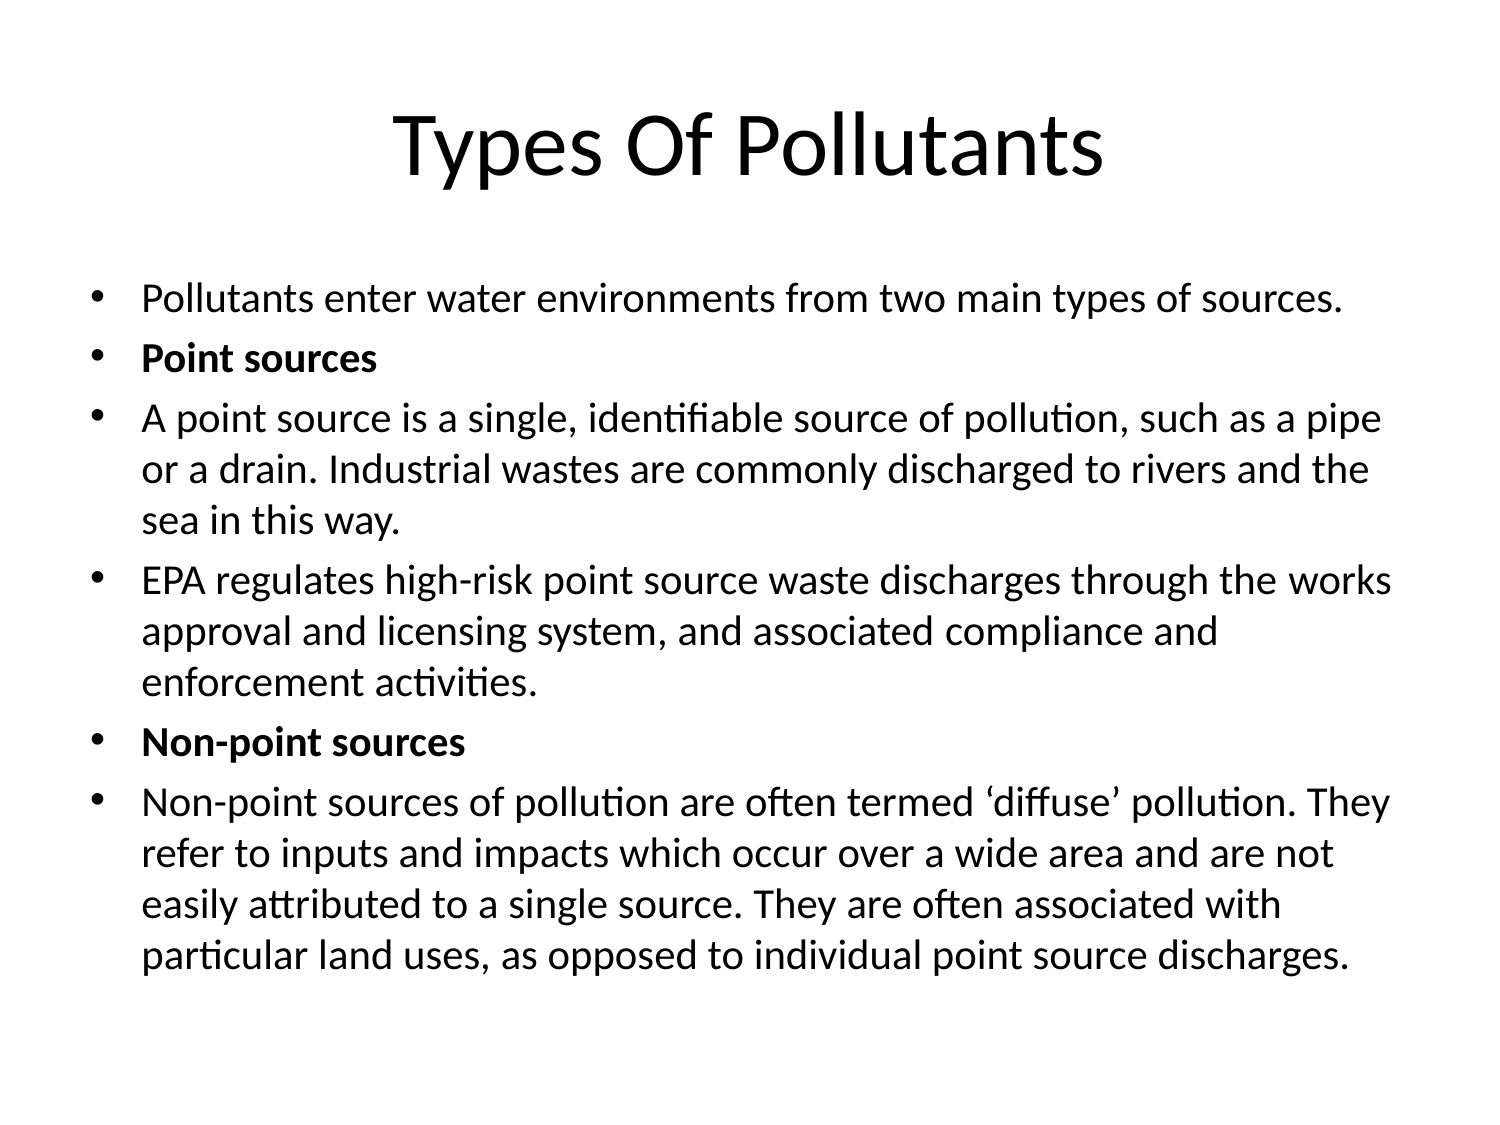

# Types Of Pollutants
Pollutants enter water environments from two main types of sources.
Point sources
A point source is a single, identifiable source of pollution, such as a pipe or a drain. Industrial wastes are commonly discharged to rivers and the sea in this way.
EPA regulates high-risk point source waste discharges through the works approval and licensing system, and associated compliance and enforcement activities.
Non-point sources
Non-point sources of pollution are often termed ‘diffuse’ pollution. They refer to inputs and impacts which occur over a wide area and are not easily attributed to a single source. They are often associated with particular land uses, as opposed to individual point source discharges.